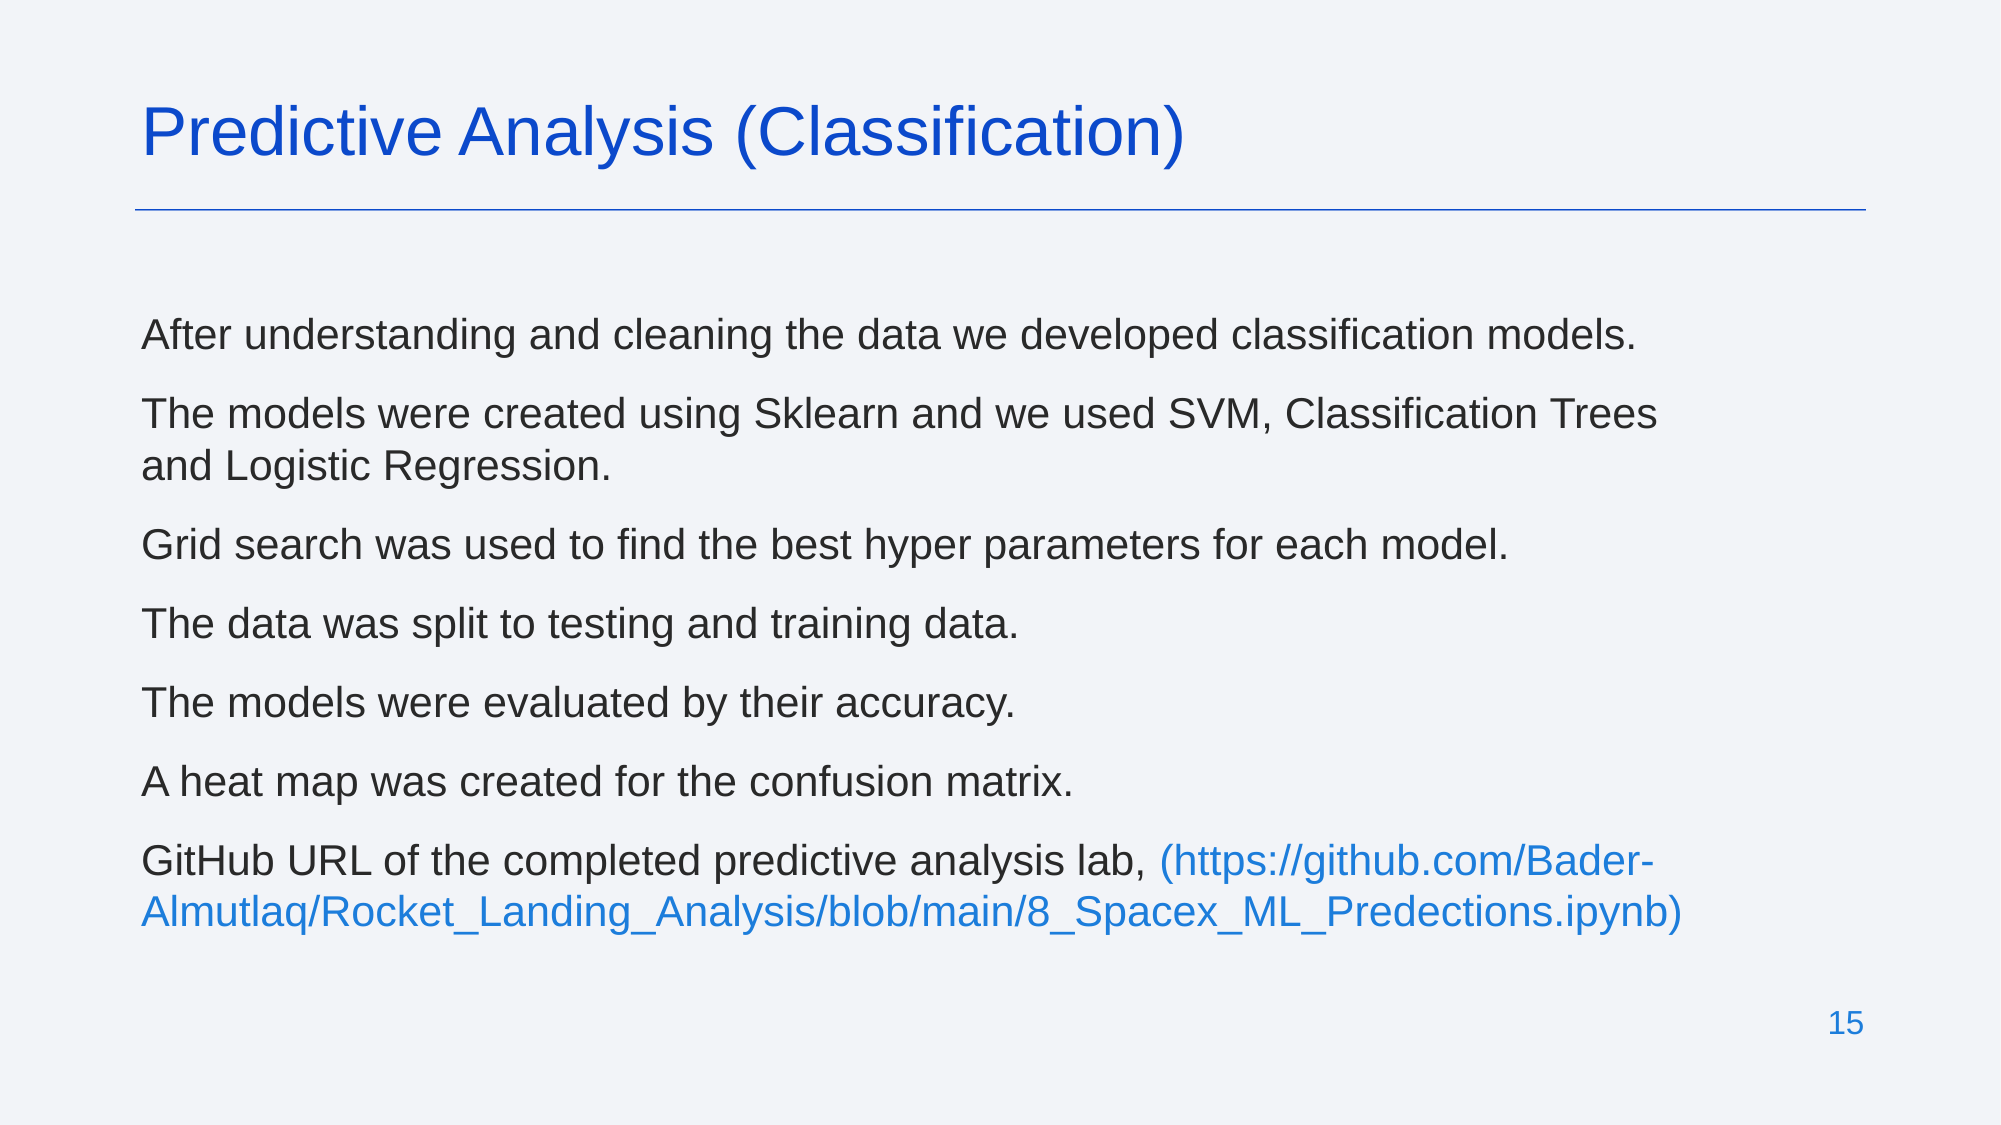

Predictive Analysis (Classification)
After understanding and cleaning the data we developed classification models.
The models were created using Sklearn and we used SVM, Classification Trees and Logistic Regression.
Grid search was used to find the best hyper parameters for each model.
The data was split to testing and training data.
The models were evaluated by their accuracy.
A heat map was created for the confusion matrix.
GitHub URL of the completed predictive analysis lab, (https://github.com/Bader-Almutlaq/Rocket_Landing_Analysis/blob/main/8_Spacex_ML_Predections.ipynb)

15